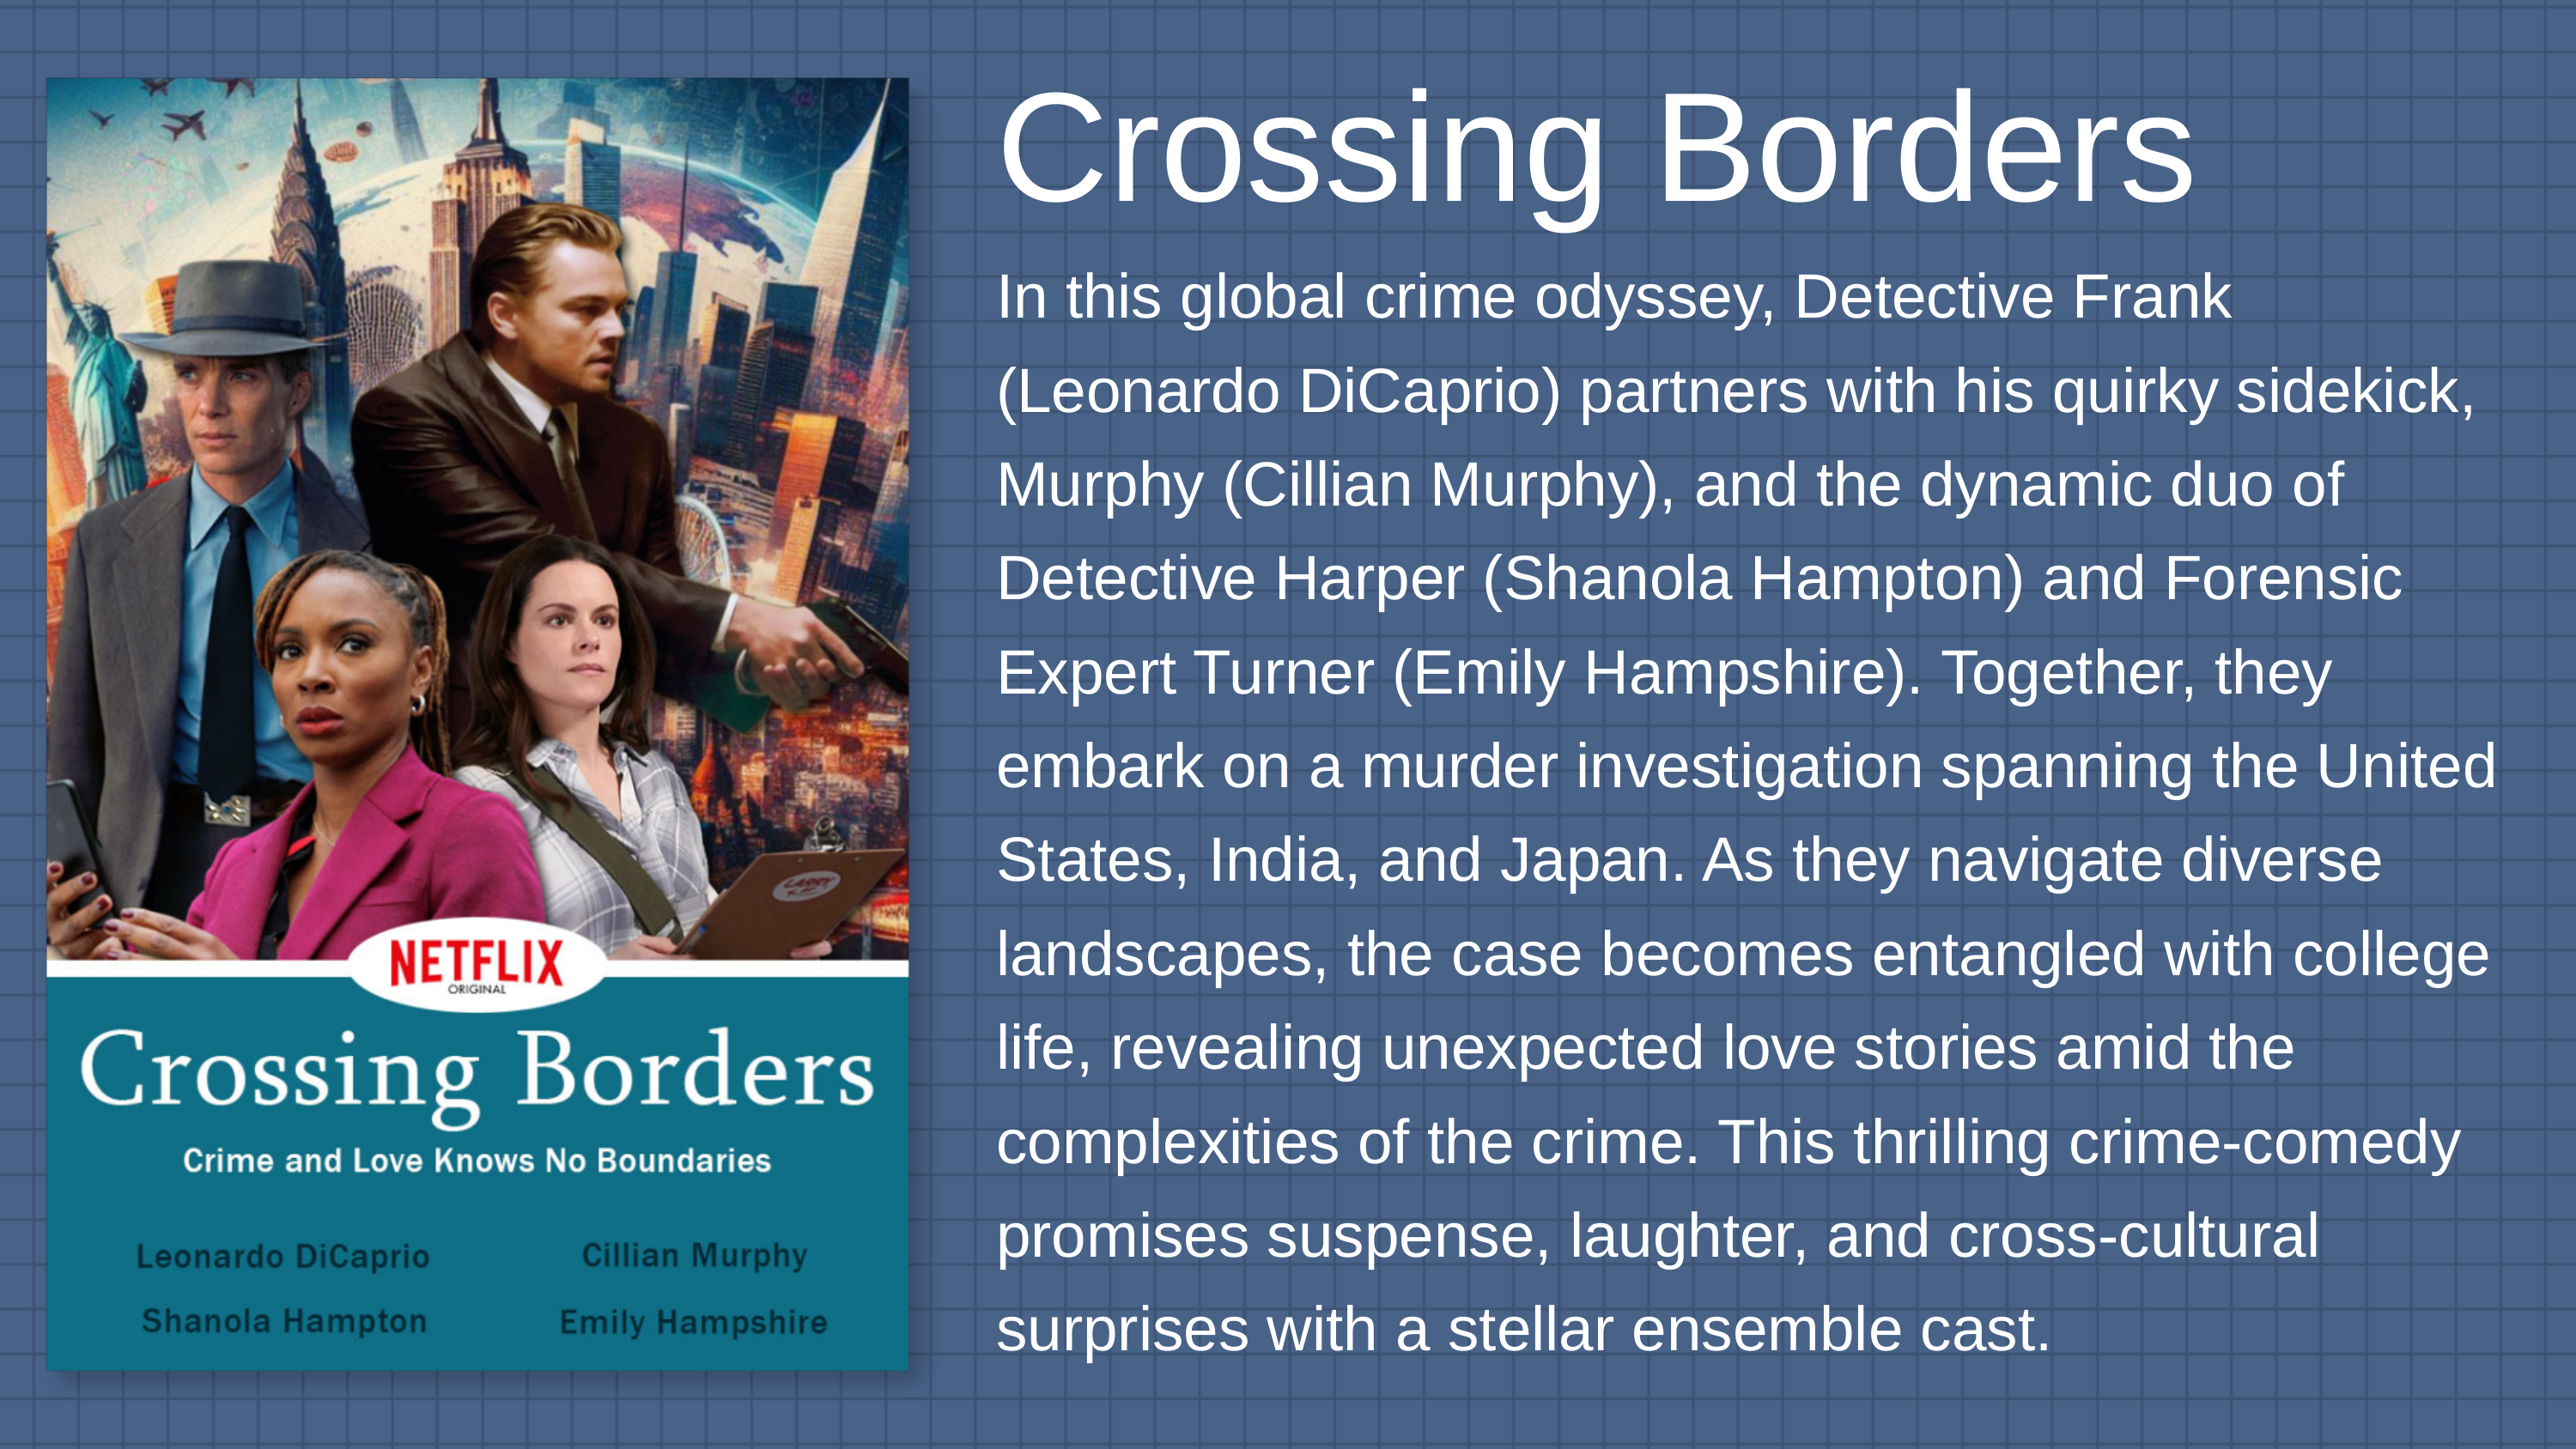

Crossing Borders
In this global crime odyssey, Detective Frank (Leonardo DiCaprio) partners with his quirky sidekick, Murphy (Cillian Murphy), and the dynamic duo of Detective Harper (Shanola Hampton) and Forensic Expert Turner (Emily Hampshire). Together, they embark on a murder investigation spanning the United States, India, and Japan. As they navigate diverse landscapes, the case becomes entangled with college life, revealing unexpected love stories amid the complexities of the crime. This thrilling crime-comedy promises suspense, laughter, and cross-cultural surprises with a stellar ensemble cast.